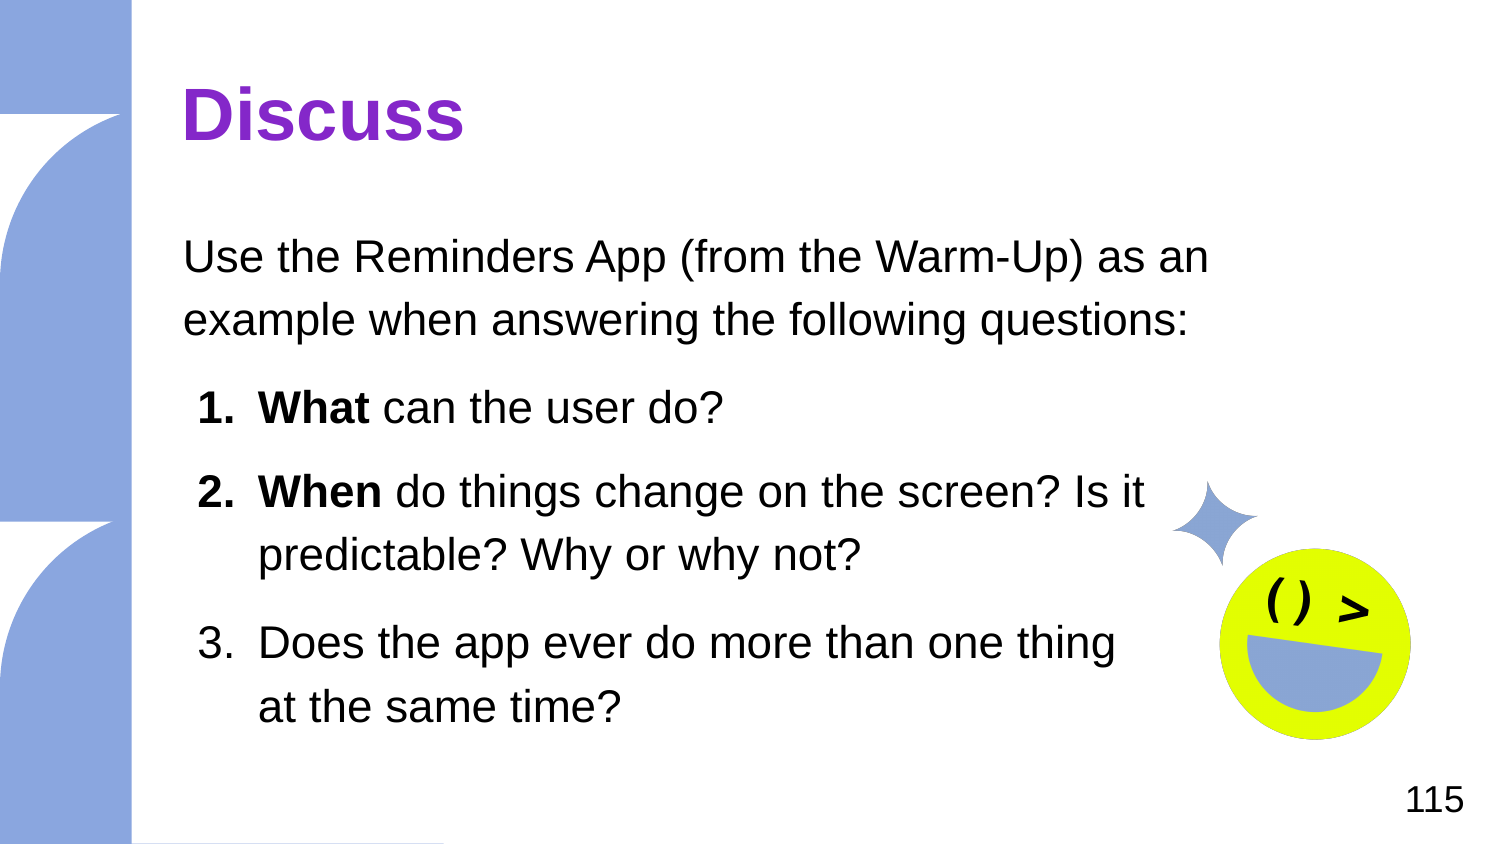

# Discuss
Use the Reminders App (from the Warm-Up) as an example when answering the following questions:
What can the user do?
When do things change on the screen? Is it predictable? Why or why not?
Does the app ever do more than one thing
at the same time?